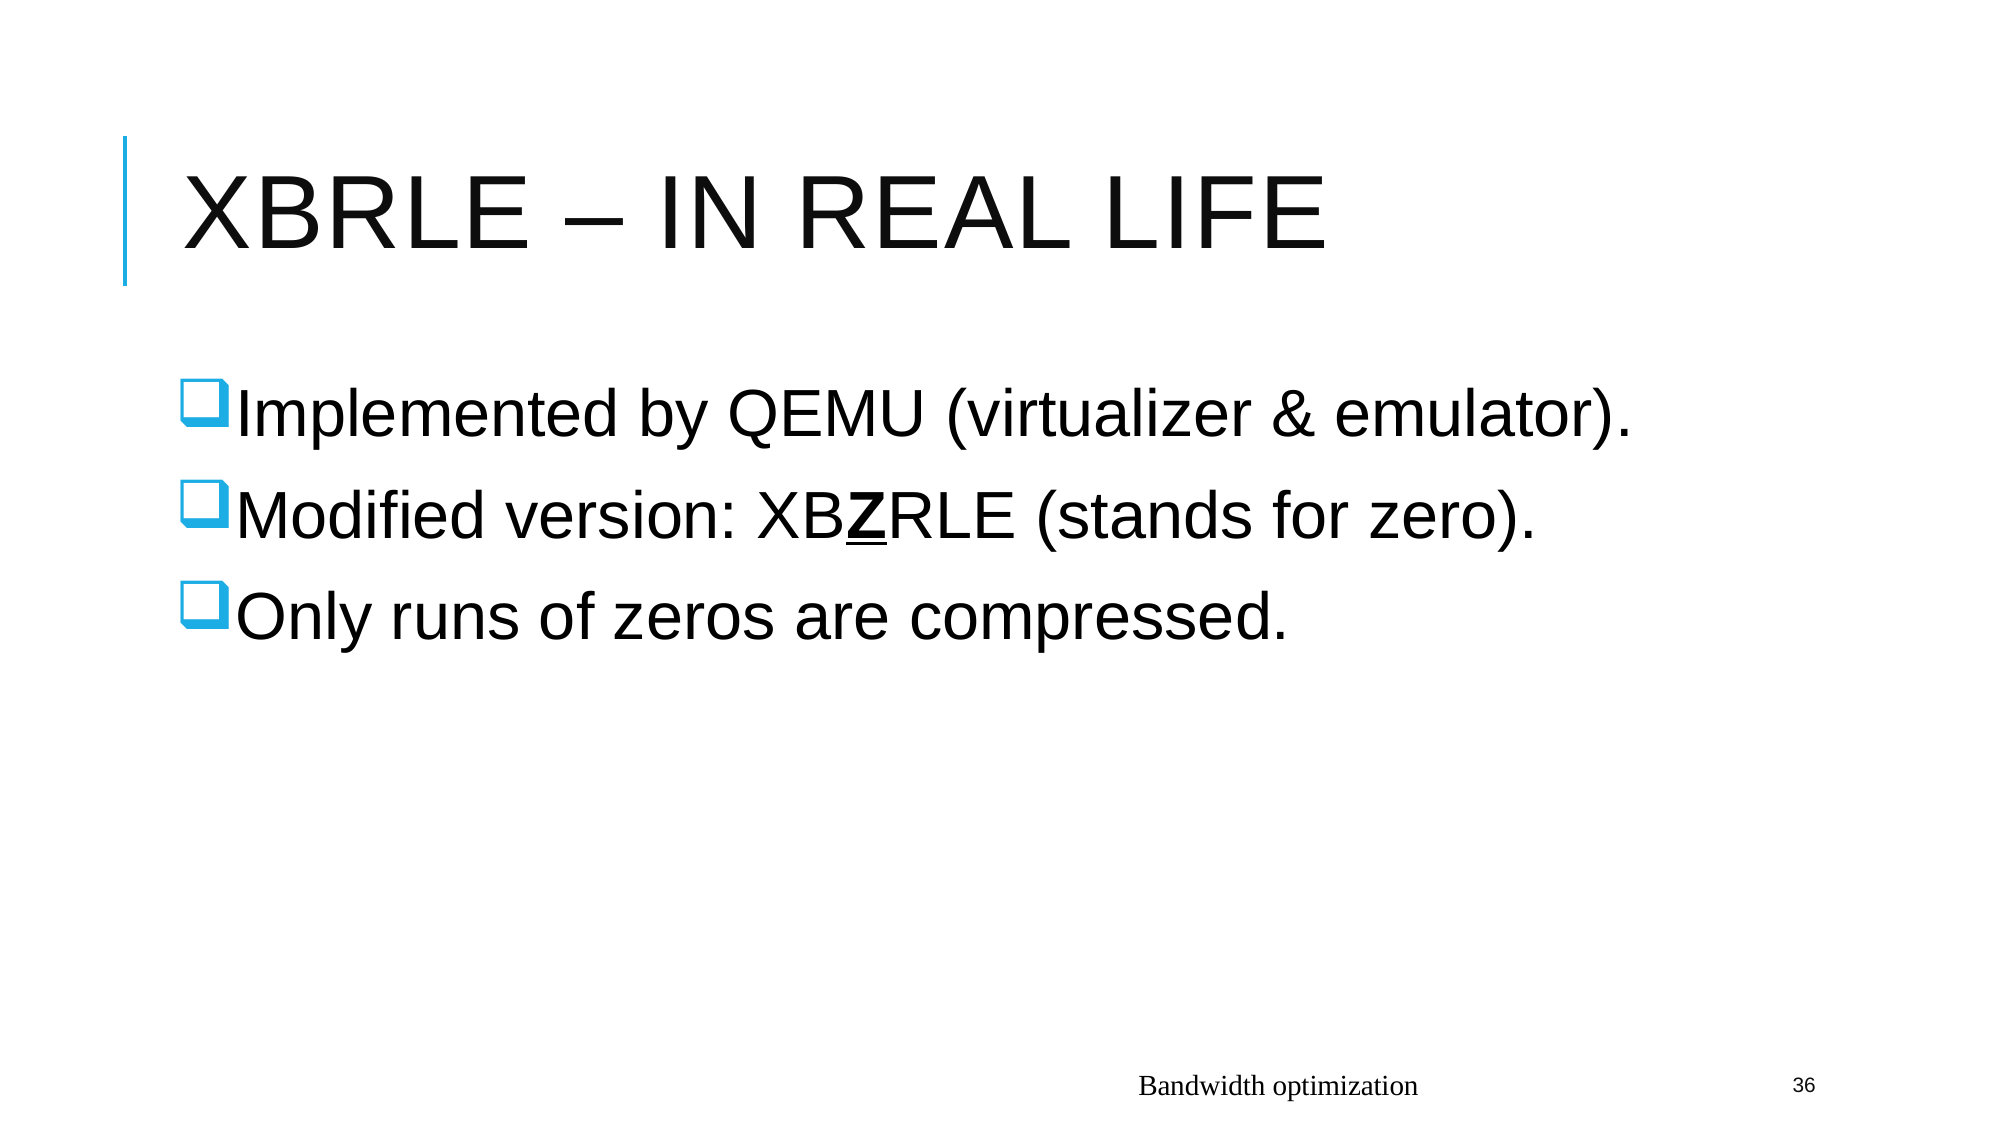

# XBRLE – IN real life
Implemented by QEMU (virtualizer & emulator).
Modified version: XBZRLE (stands for zero).
Only runs of zeros are compressed.

Bandwidth optimization
36